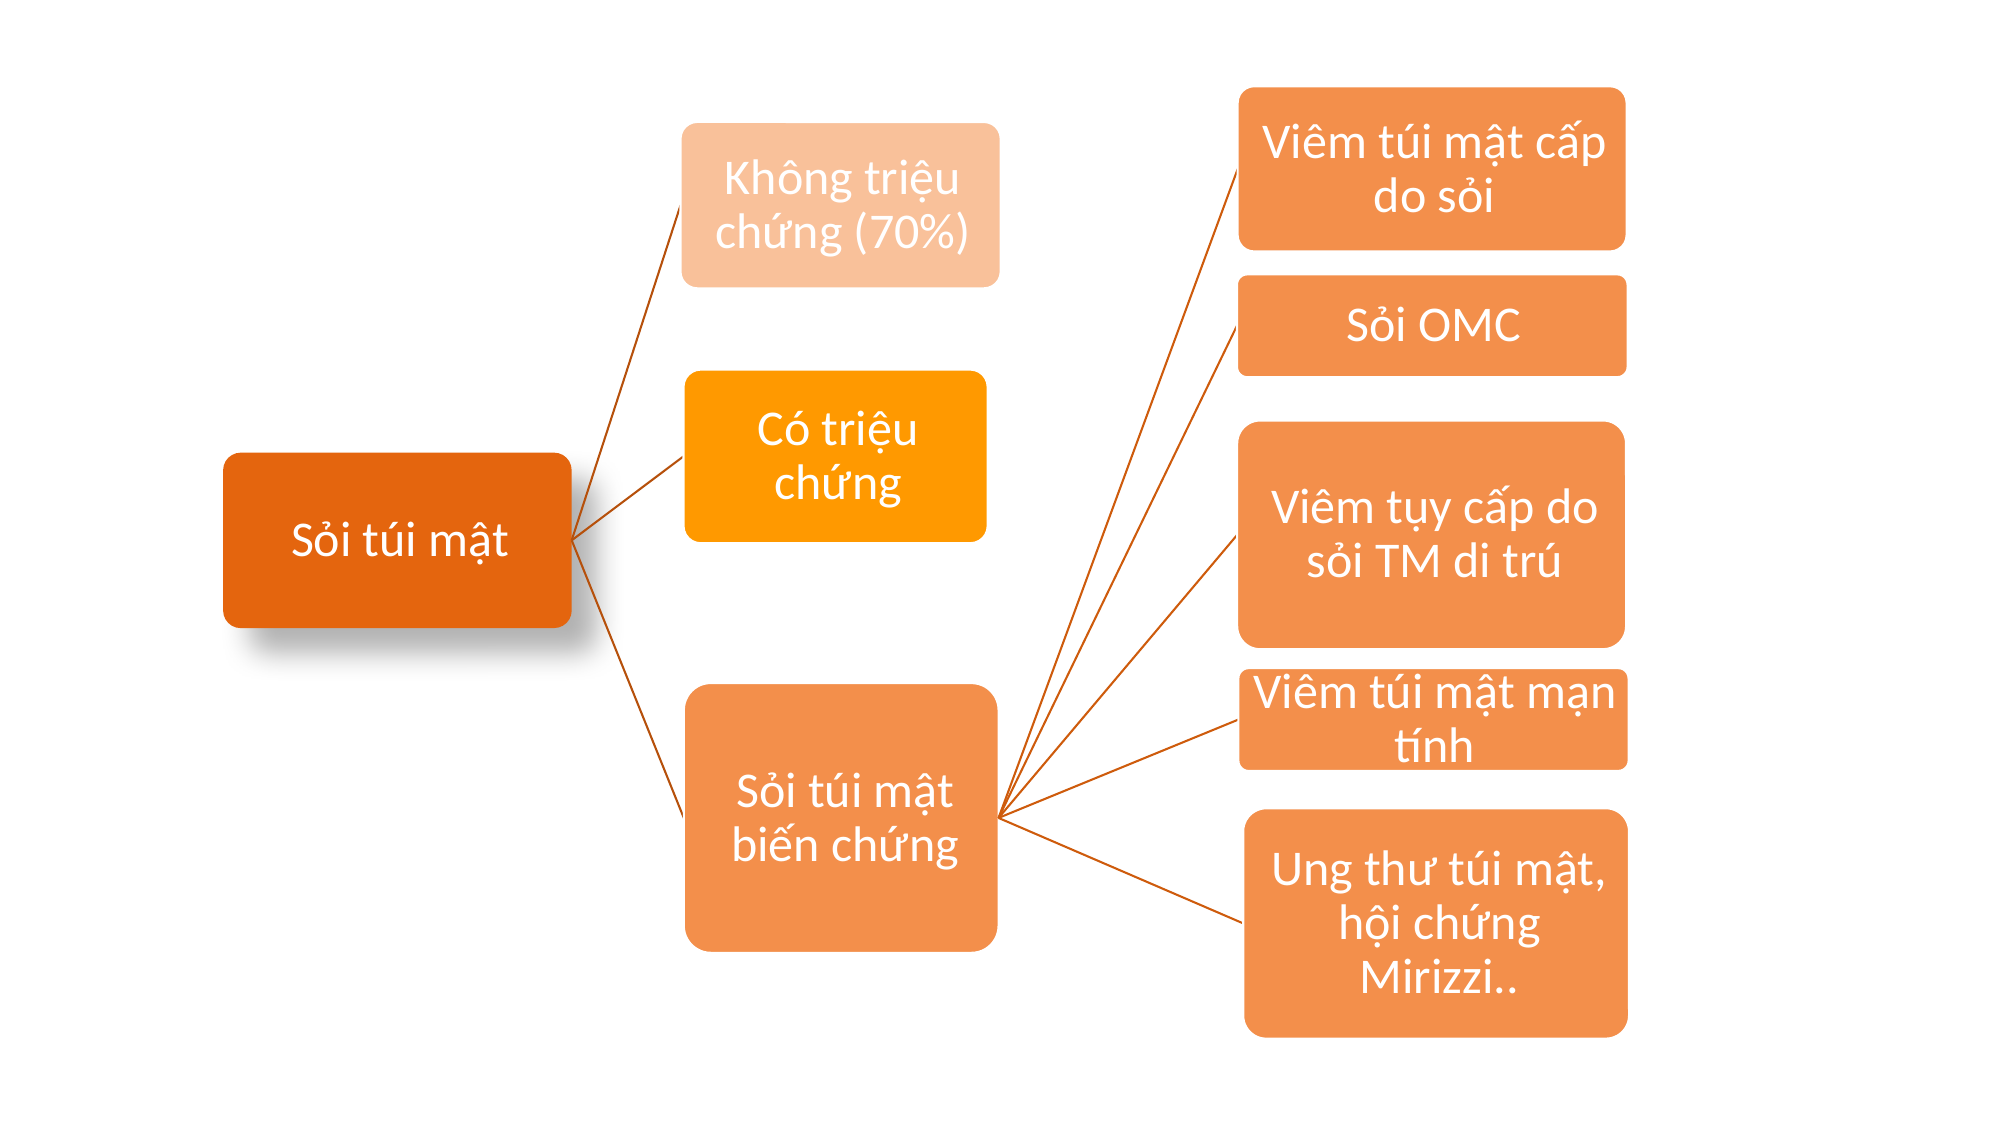

Sỏi túi mật

Không triệu chứng (70%)

Có triệu chứng

Sỏi túi mật biến chứng

Viêm túi mật cấp do sỏi

Sỏi OMC

Viêm tụy cấp do sỏi TM di trú

Viêm túi mật mạn tính

Ung thư túi mật, hội chứng Mirizzi..